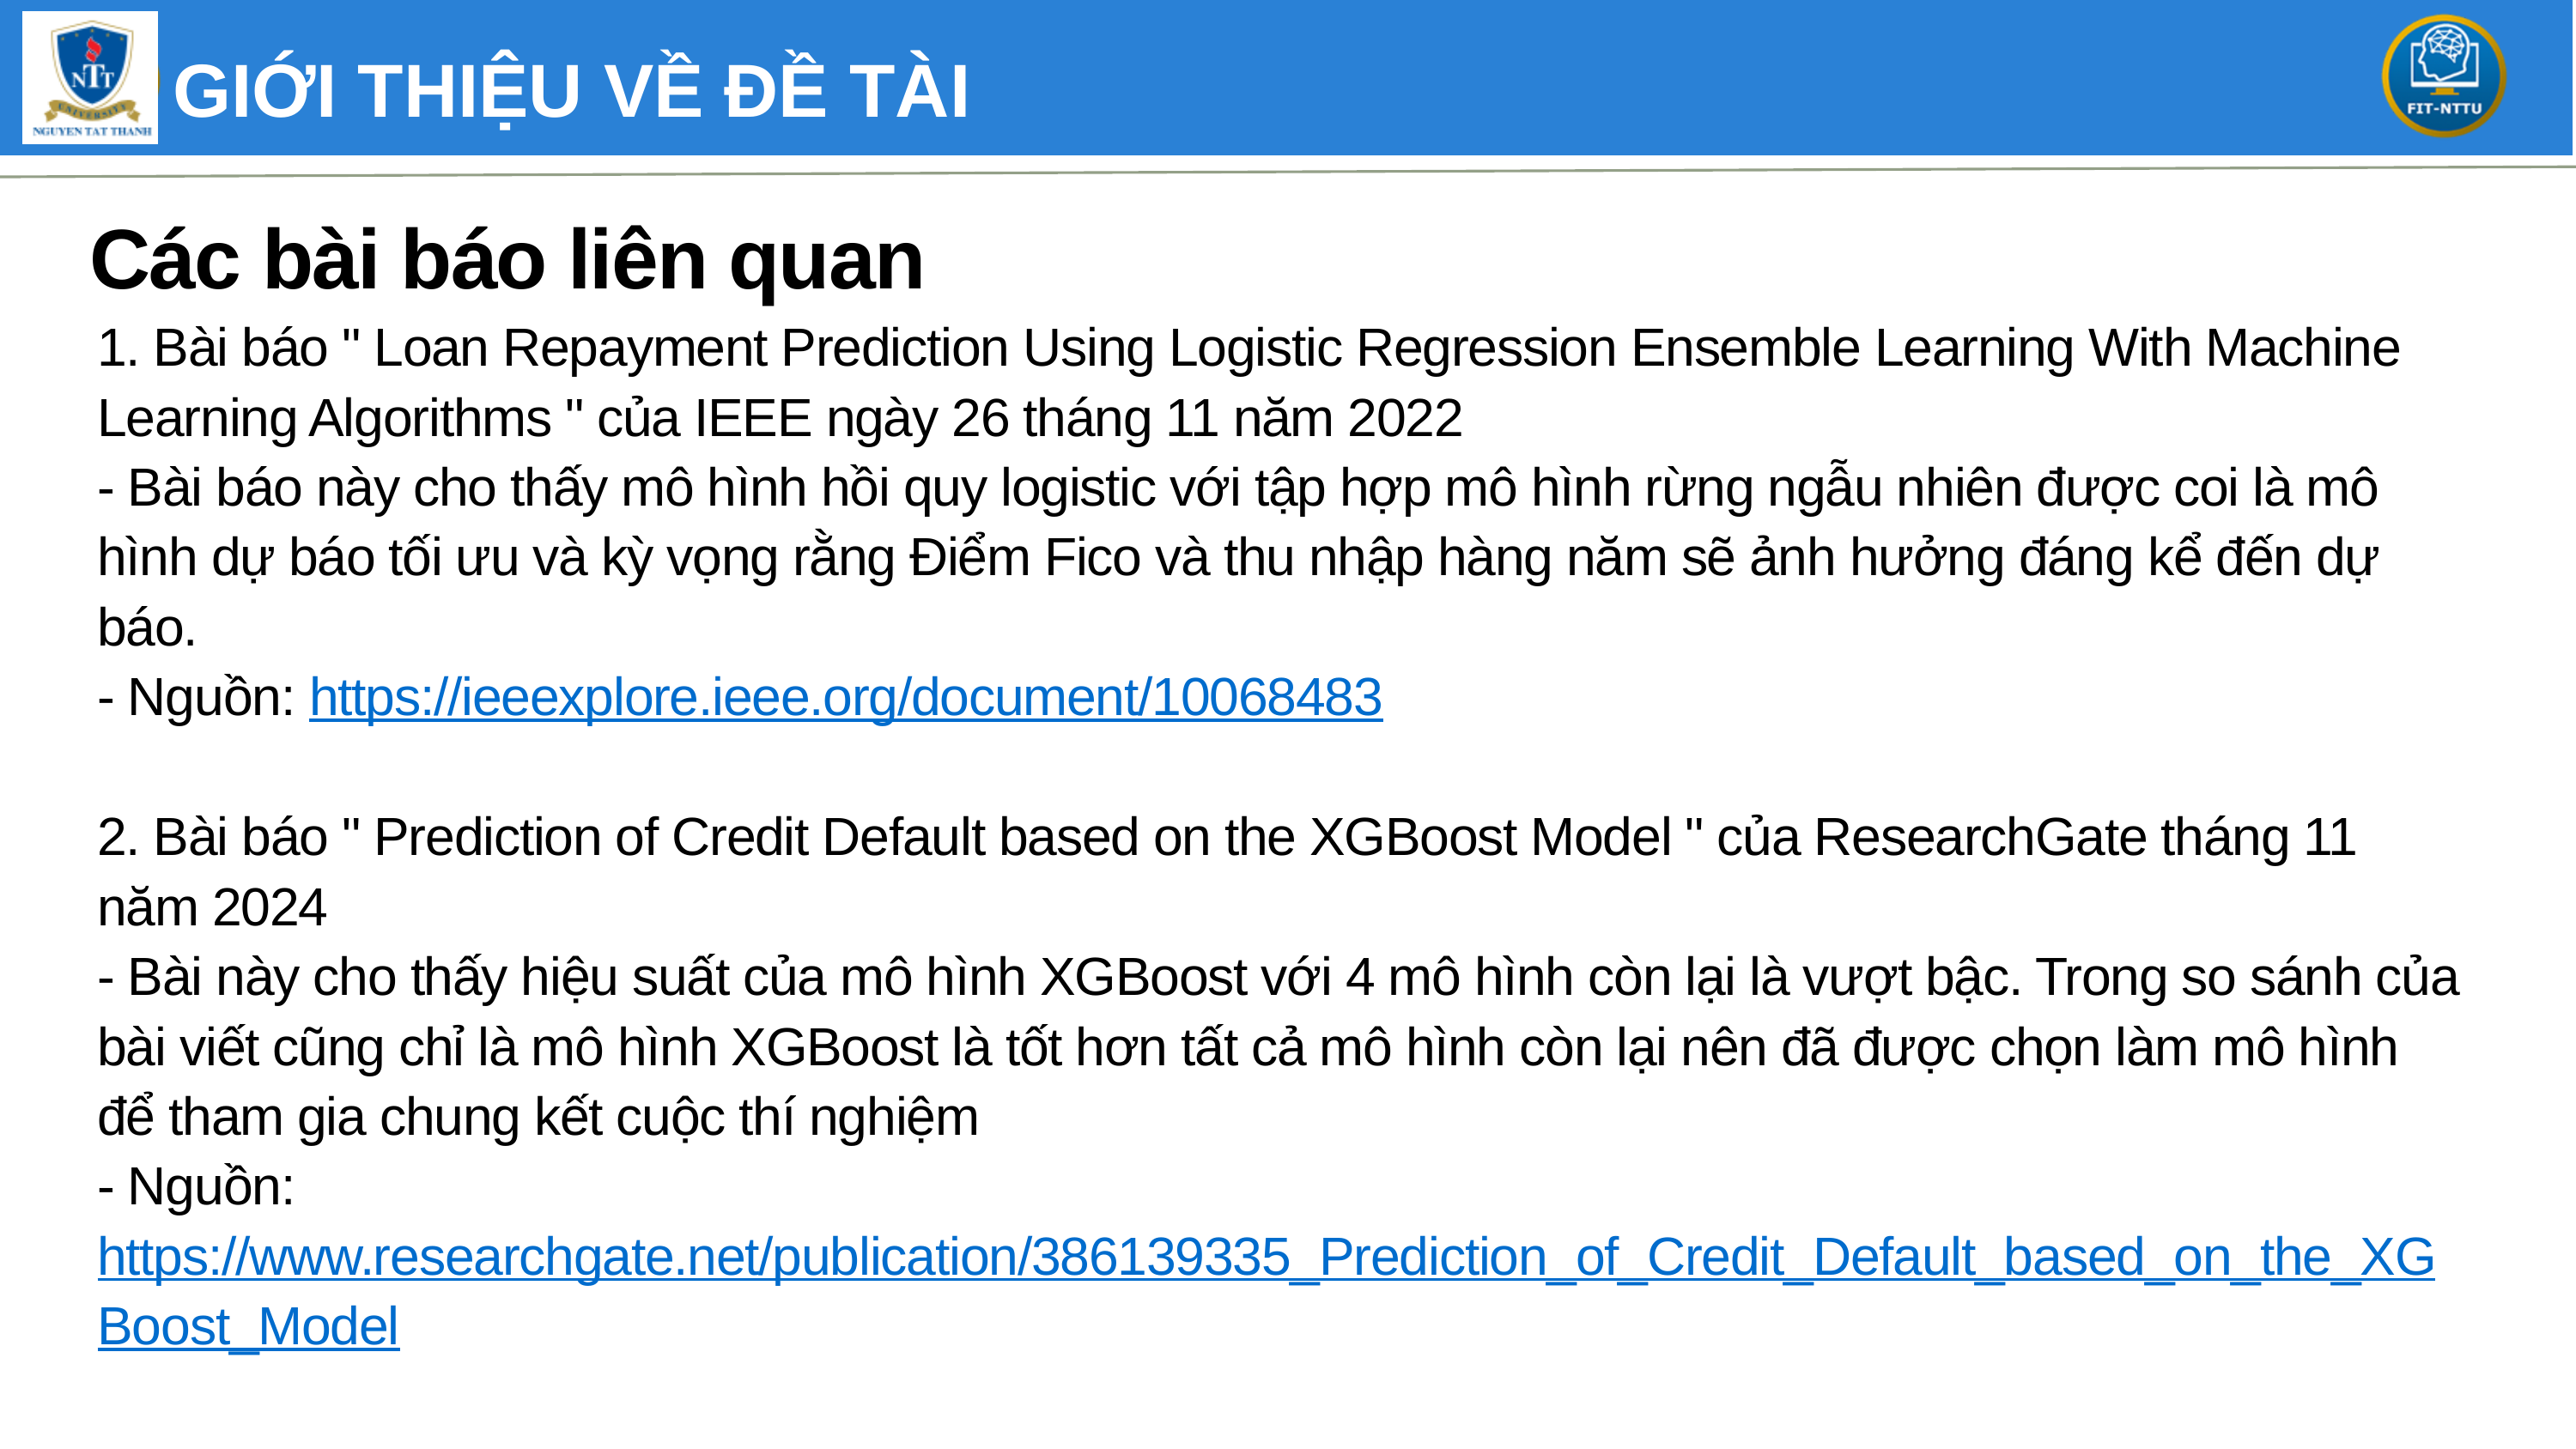

GIỚI THIỆU VỀ ĐỀ TÀI

Các bài báo liên quan
1. Bài báo " Loan Repayment Prediction Using Logistic Regression Ensemble Learning With Machine Learning Algorithms " của IEEE ngày 26 tháng 11 năm 2022
- Bài báo này cho thấy mô hình hồi quy logistic với tập hợp mô hình rừng ngẫu nhiên được coi là mô hình dự báo tối ưu và kỳ vọng rằng Điểm Fico và thu nhập hàng năm sẽ ảnh hưởng đáng kể đến dự báo.
- Nguồn: https://ieeexplore.ieee.org/document/10068483

2. Bài báo " Prediction of Credit Default based on the XGBoost Model " của ResearchGate tháng 11 năm 2024
- Bài này cho thấy hiệu suất của mô hình XGBoost với 4 mô hình còn lại là vượt bậc. Trong so sánh của bài viết cũng chỉ là mô hình XGBoost là tốt hơn tất cả mô hình còn lại nên đã được chọn làm mô hình để tham gia chung kết cuộc thí nghiệm
- Nguồn: https://www.researchgate.net/publication/386139335_Prediction_of_Credit_Default_based_on_the_XGBoost_Model